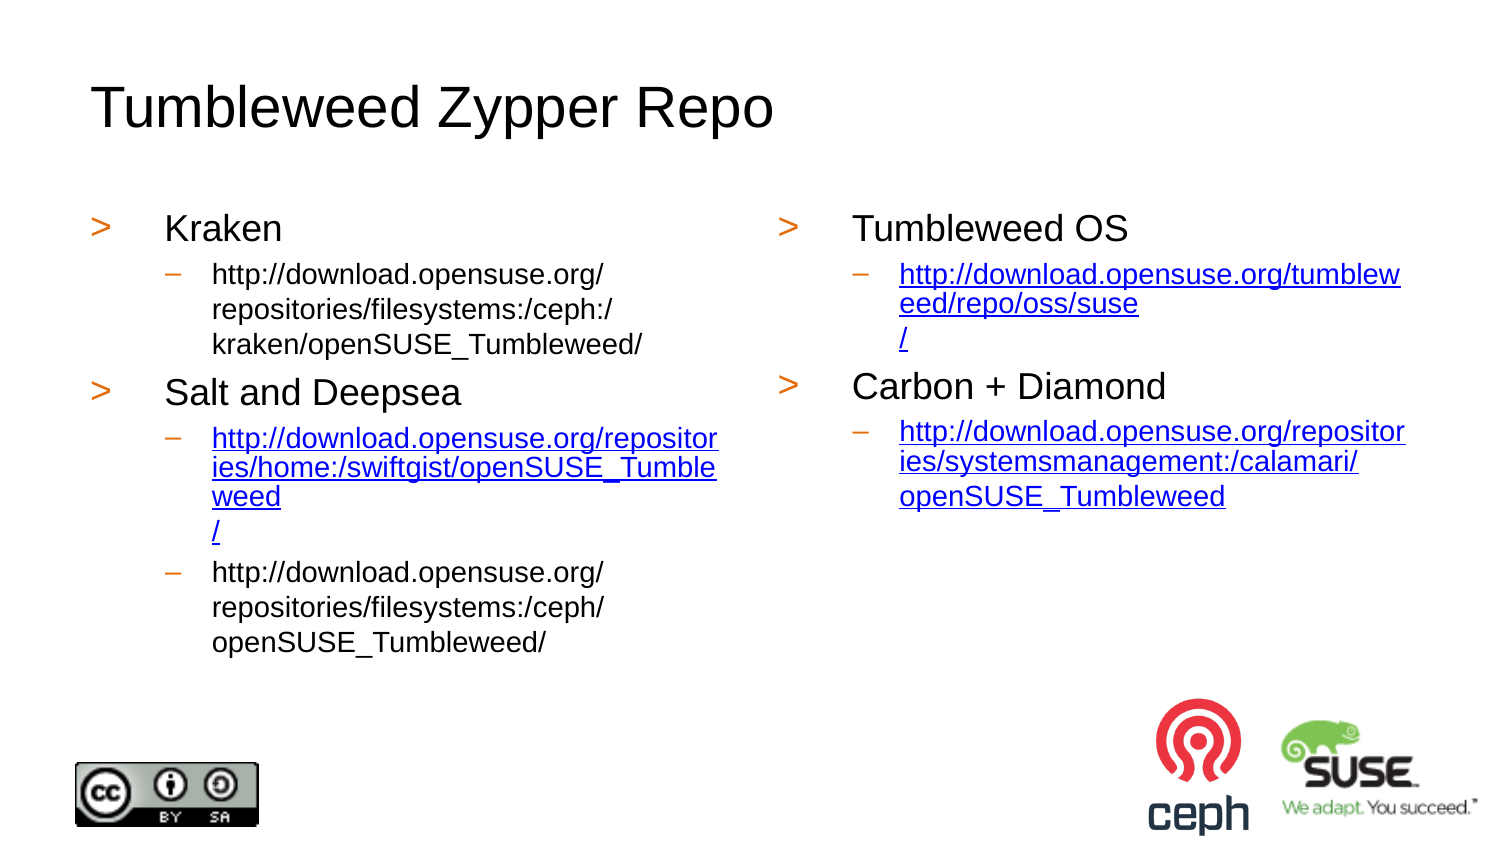

# Tumbleweed Zypper Repo
Kraken
http://download.opensuse.org/repositories/filesystems:/ceph:/kraken/openSUSE_Tumbleweed/
Salt and Deepsea
http://download.opensuse.org/repositories/home:/swiftgist/openSUSE_Tumbleweed/
http://download.opensuse.org/repositories/filesystems:/ceph/openSUSE_Tumbleweed/
Tumbleweed OS
http://download.opensuse.org/tumbleweed/repo/oss/suse/
Carbon + Diamond
http://download.opensuse.org/repositories/systemsmanagement:/calamari/openSUSE_Tumbleweed